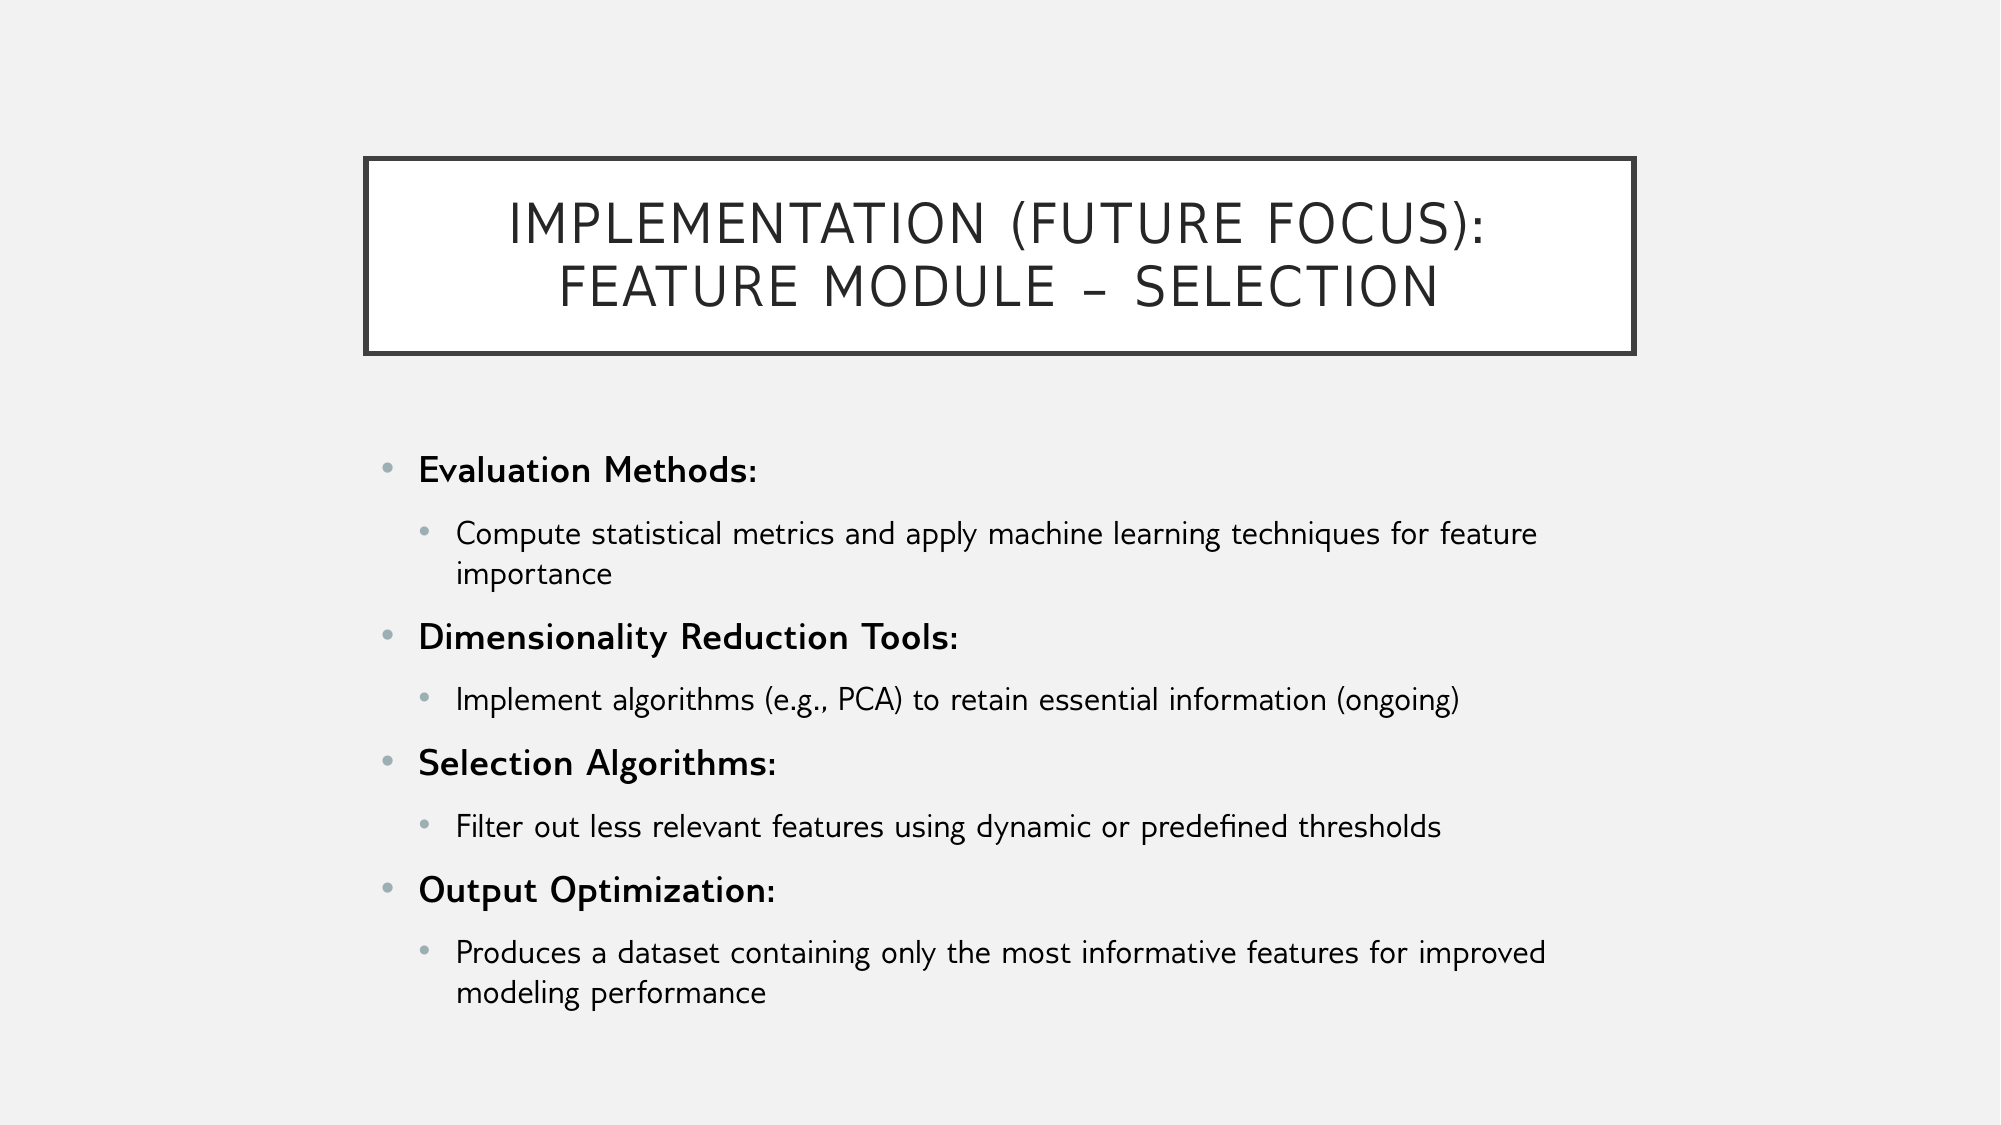

# Implementation (Future focus): Feature module – Selection
Evaluation Methods:
Compute statistical metrics and apply machine learning techniques for feature importance
Dimensionality Reduction Tools:
Implement algorithms (e.g., PCA) to retain essential information (ongoing)
Selection Algorithms:
Filter out less relevant features using dynamic or predefined thresholds
Output Optimization:
Produces a dataset containing only the most informative features for improved modeling performance